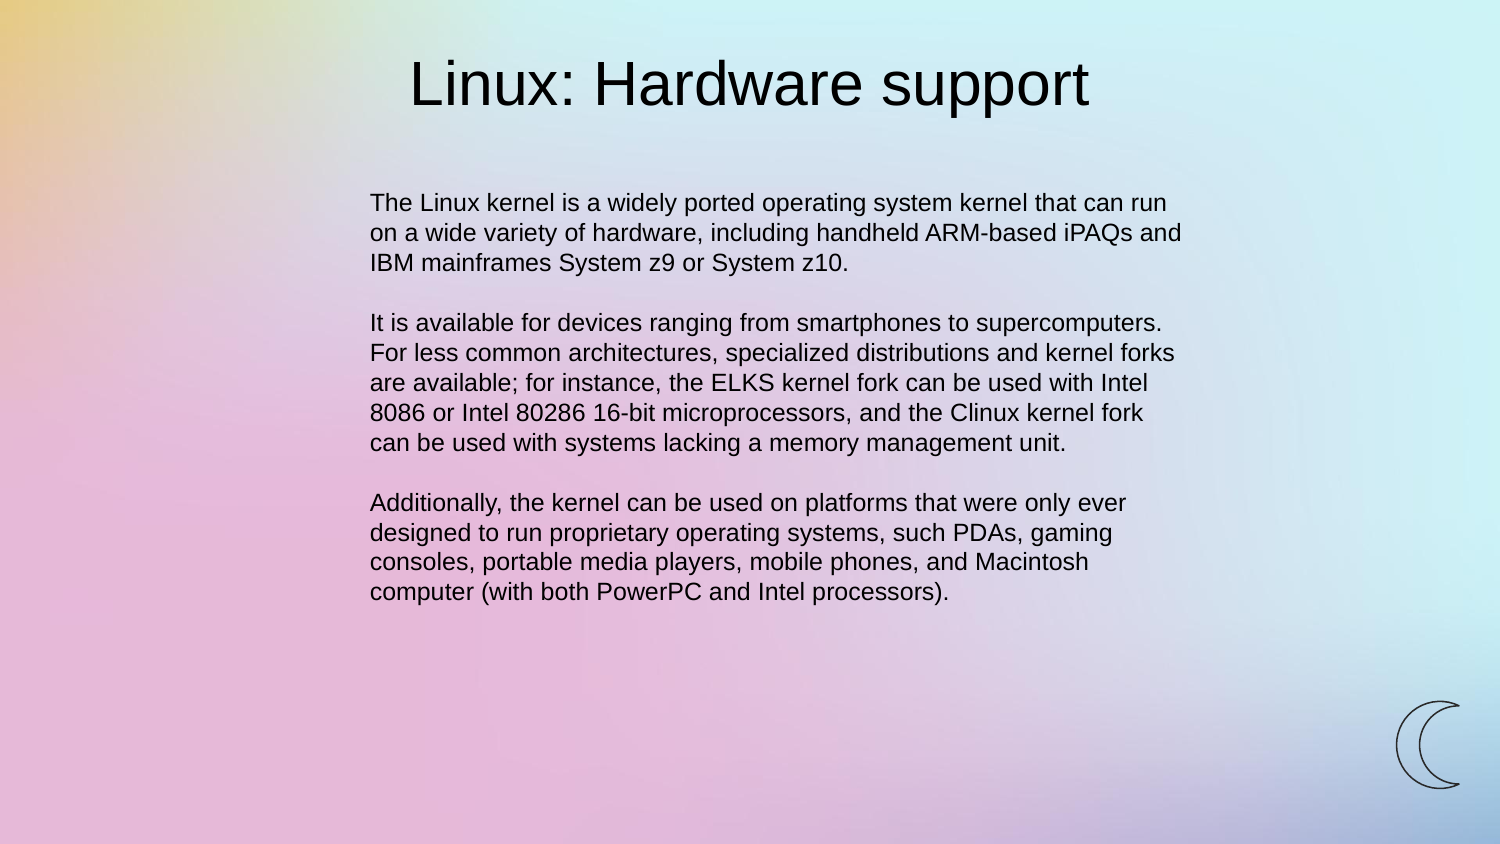

# Linux: Hardware support
The Linux kernel is a widely ported operating system kernel that can run on a wide variety of hardware, including handheld ARM-based iPAQs and IBM mainframes System z9 or System z10.

It is available for devices ranging from smartphones to supercomputers.  For less common architectures, specialized distributions and kernel forks are available; for instance, the ELKS kernel fork can be used with Intel 8086 or Intel 80286 16-bit microprocessors, and the Clinux kernel fork can be used with systems lacking a memory management unit.

Additionally, the kernel can be used on platforms that were only ever designed to run proprietary operating systems, such PDAs, gaming consoles, portable media players, mobile phones, and Macintosh computer (with both PowerPC and Intel processors).